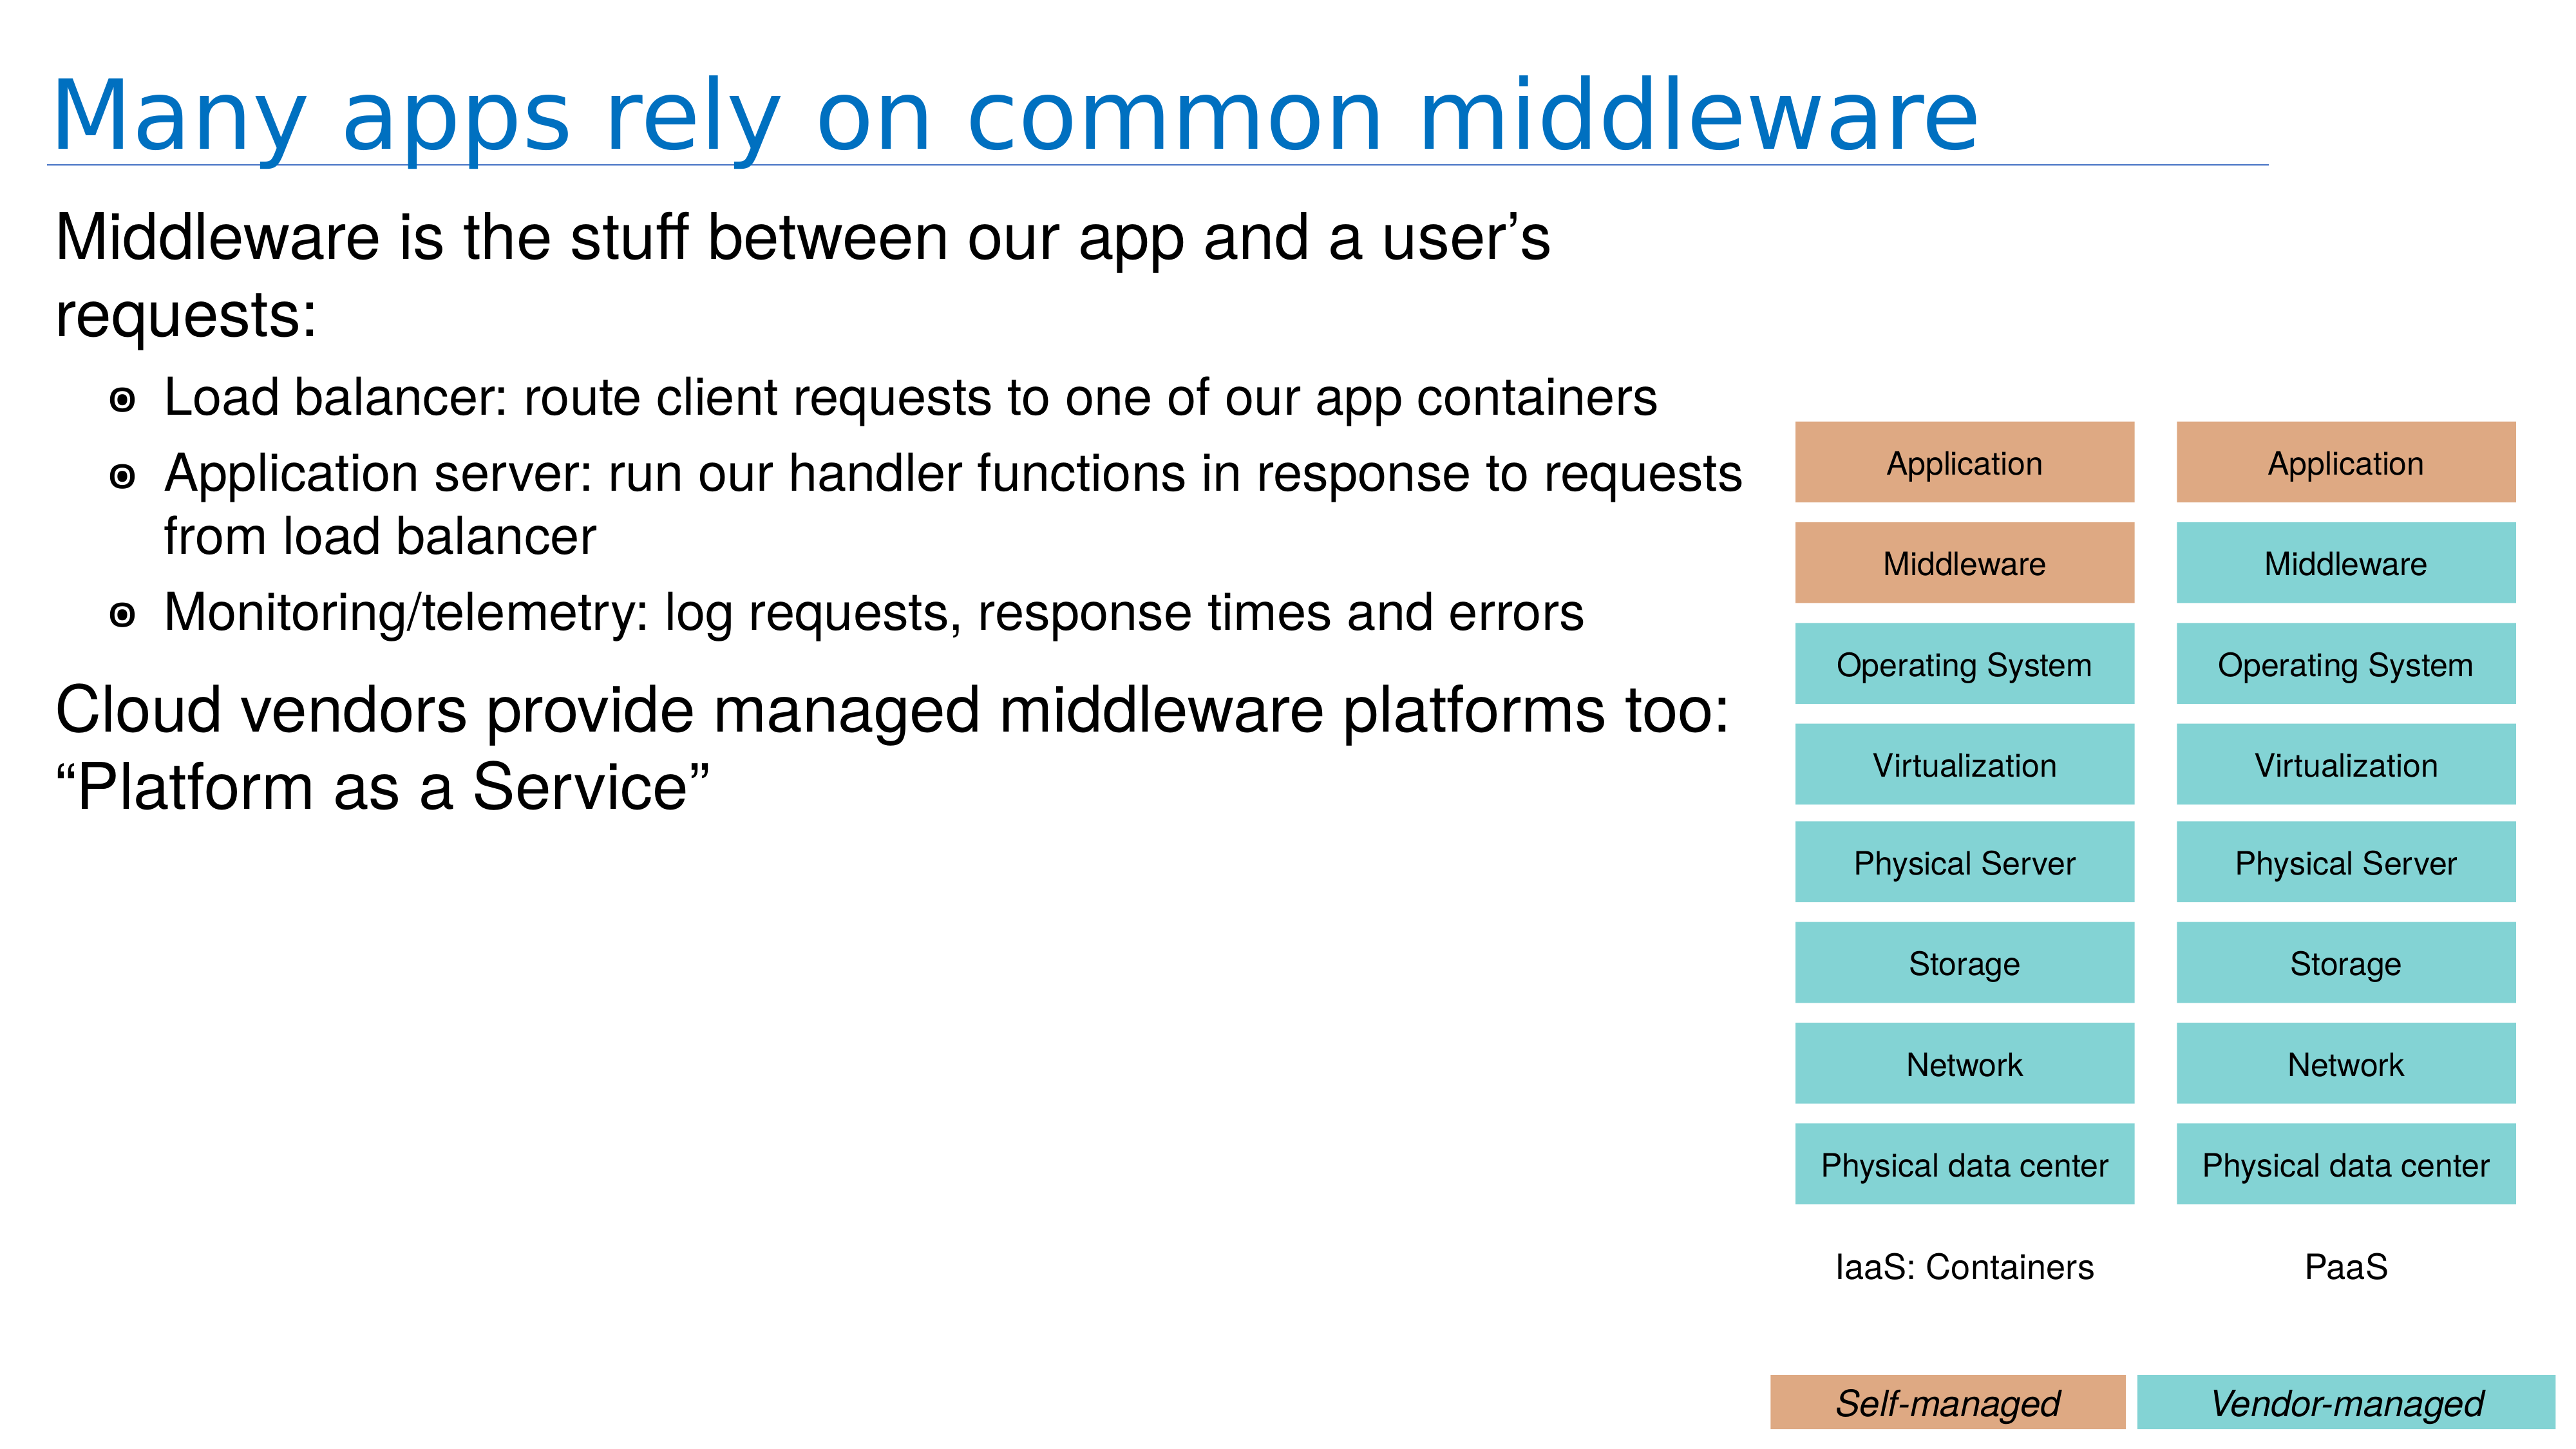

# Many apps rely on common middleware
Middleware is the stuff between our app and a user’s requests:
Load balancer: route client requests to one of our app containers
Application server: run our handler functions in response to requests from load balancer
Monitoring/telemetry: log requests, response times and errors
Cloud vendors provide managed middleware platforms too: “Platform as a Service”

Application

Middleware

Operating System

Virtualization

Physical Server

Storage

Network

Physical data center
IaaS: Containers

Application

Middleware

Operating System

Virtualization

Physical Server

Storage

Network

Physical data center
PaaS
Self-managed
Vendor-managed